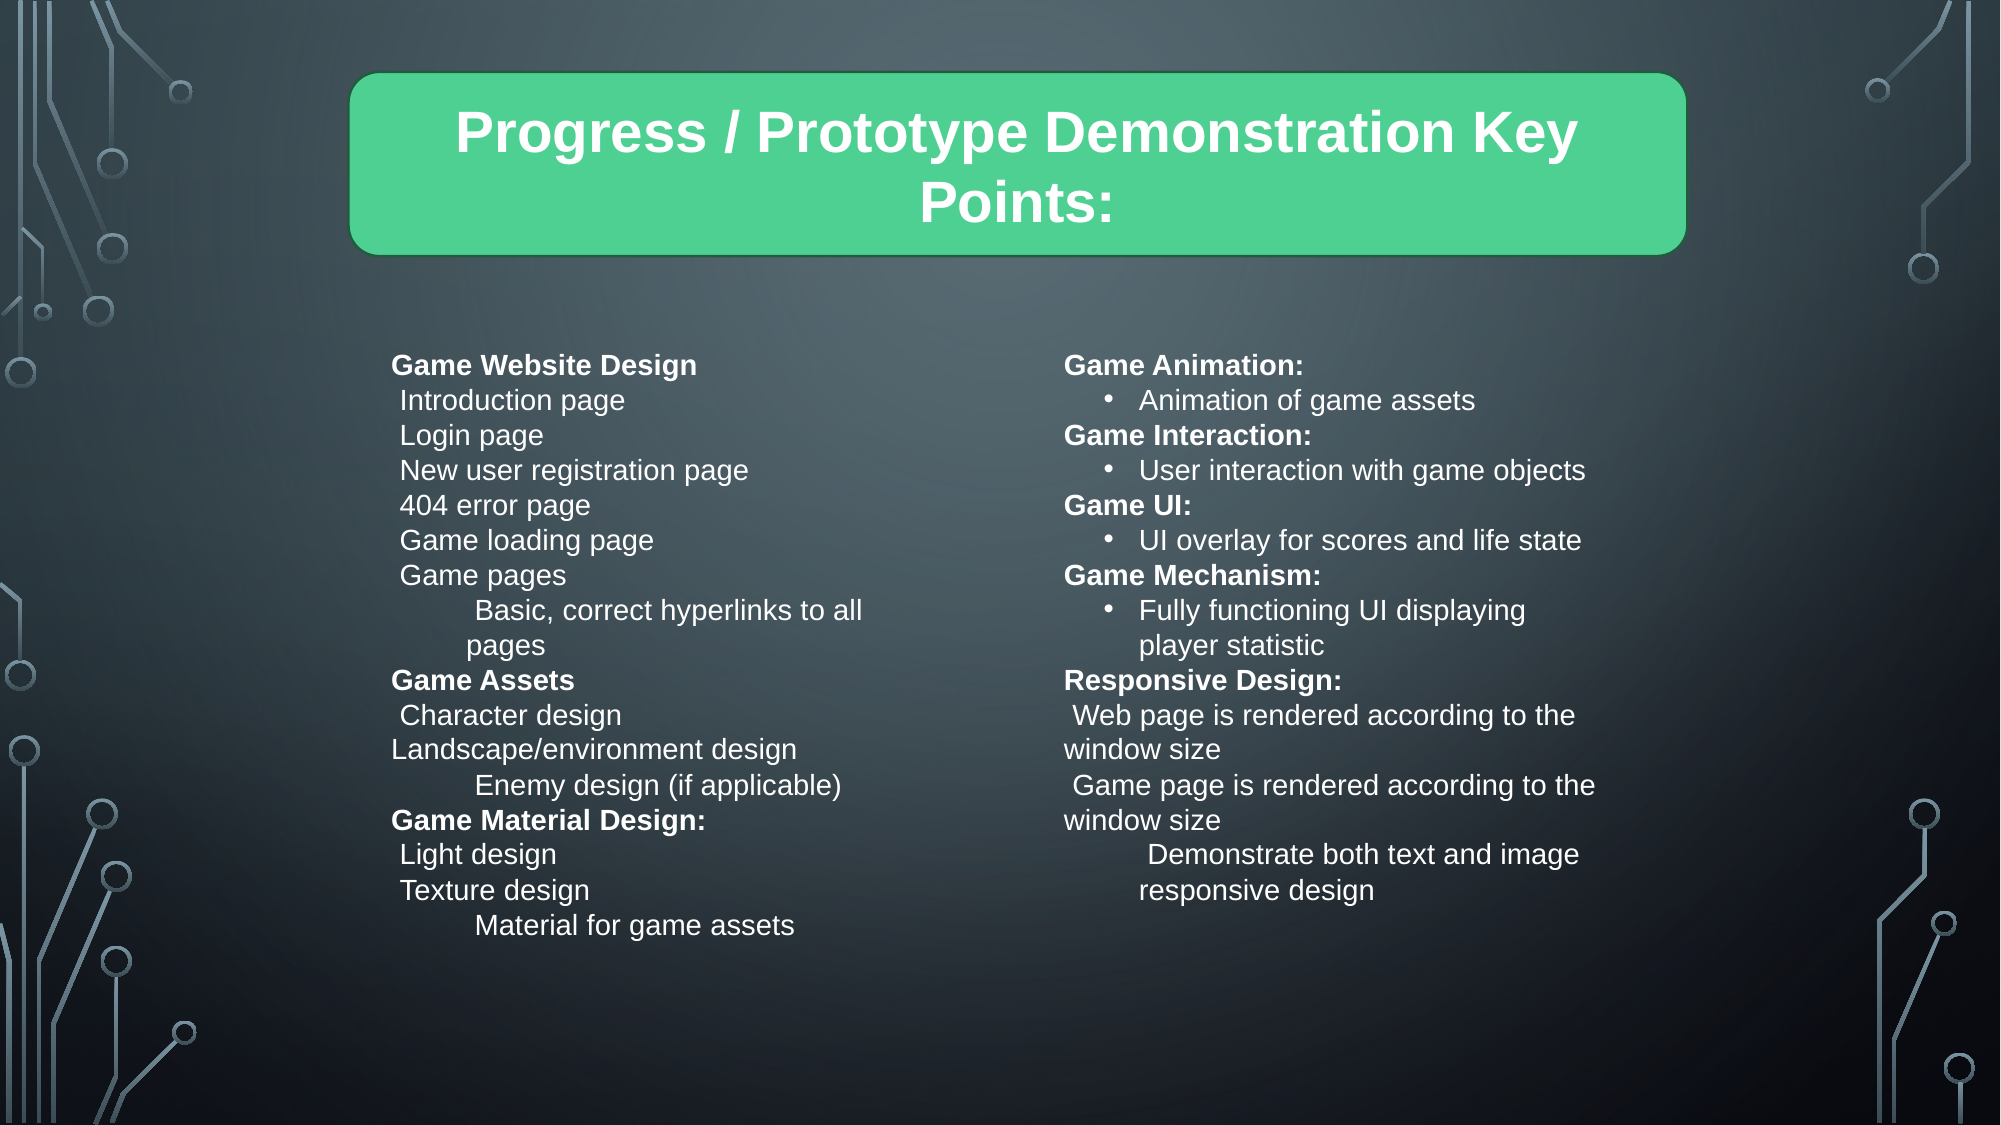

Progress / Prototype Demonstration Key Points:
Game Website Design
 Introduction page
 Login page
 New user registration page
 404 error page
 Game loading page
 Game pages
 Basic, correct hyperlinks to all pages
Game Assets
 Character design
Landscape/environment design
 Enemy design (if applicable)
Game Material Design:
 Light design
 Texture design
 Material for game assets
Game Animation:
Animation of game assets
Game Interaction:
User interaction with game objects
Game UI:
UI overlay for scores and life state
Game Mechanism:
Fully functioning UI displaying player statistic
Responsive Design:
 Web page is rendered according to the window size
 Game page is rendered according to the window size
 Demonstrate both text and image responsive design